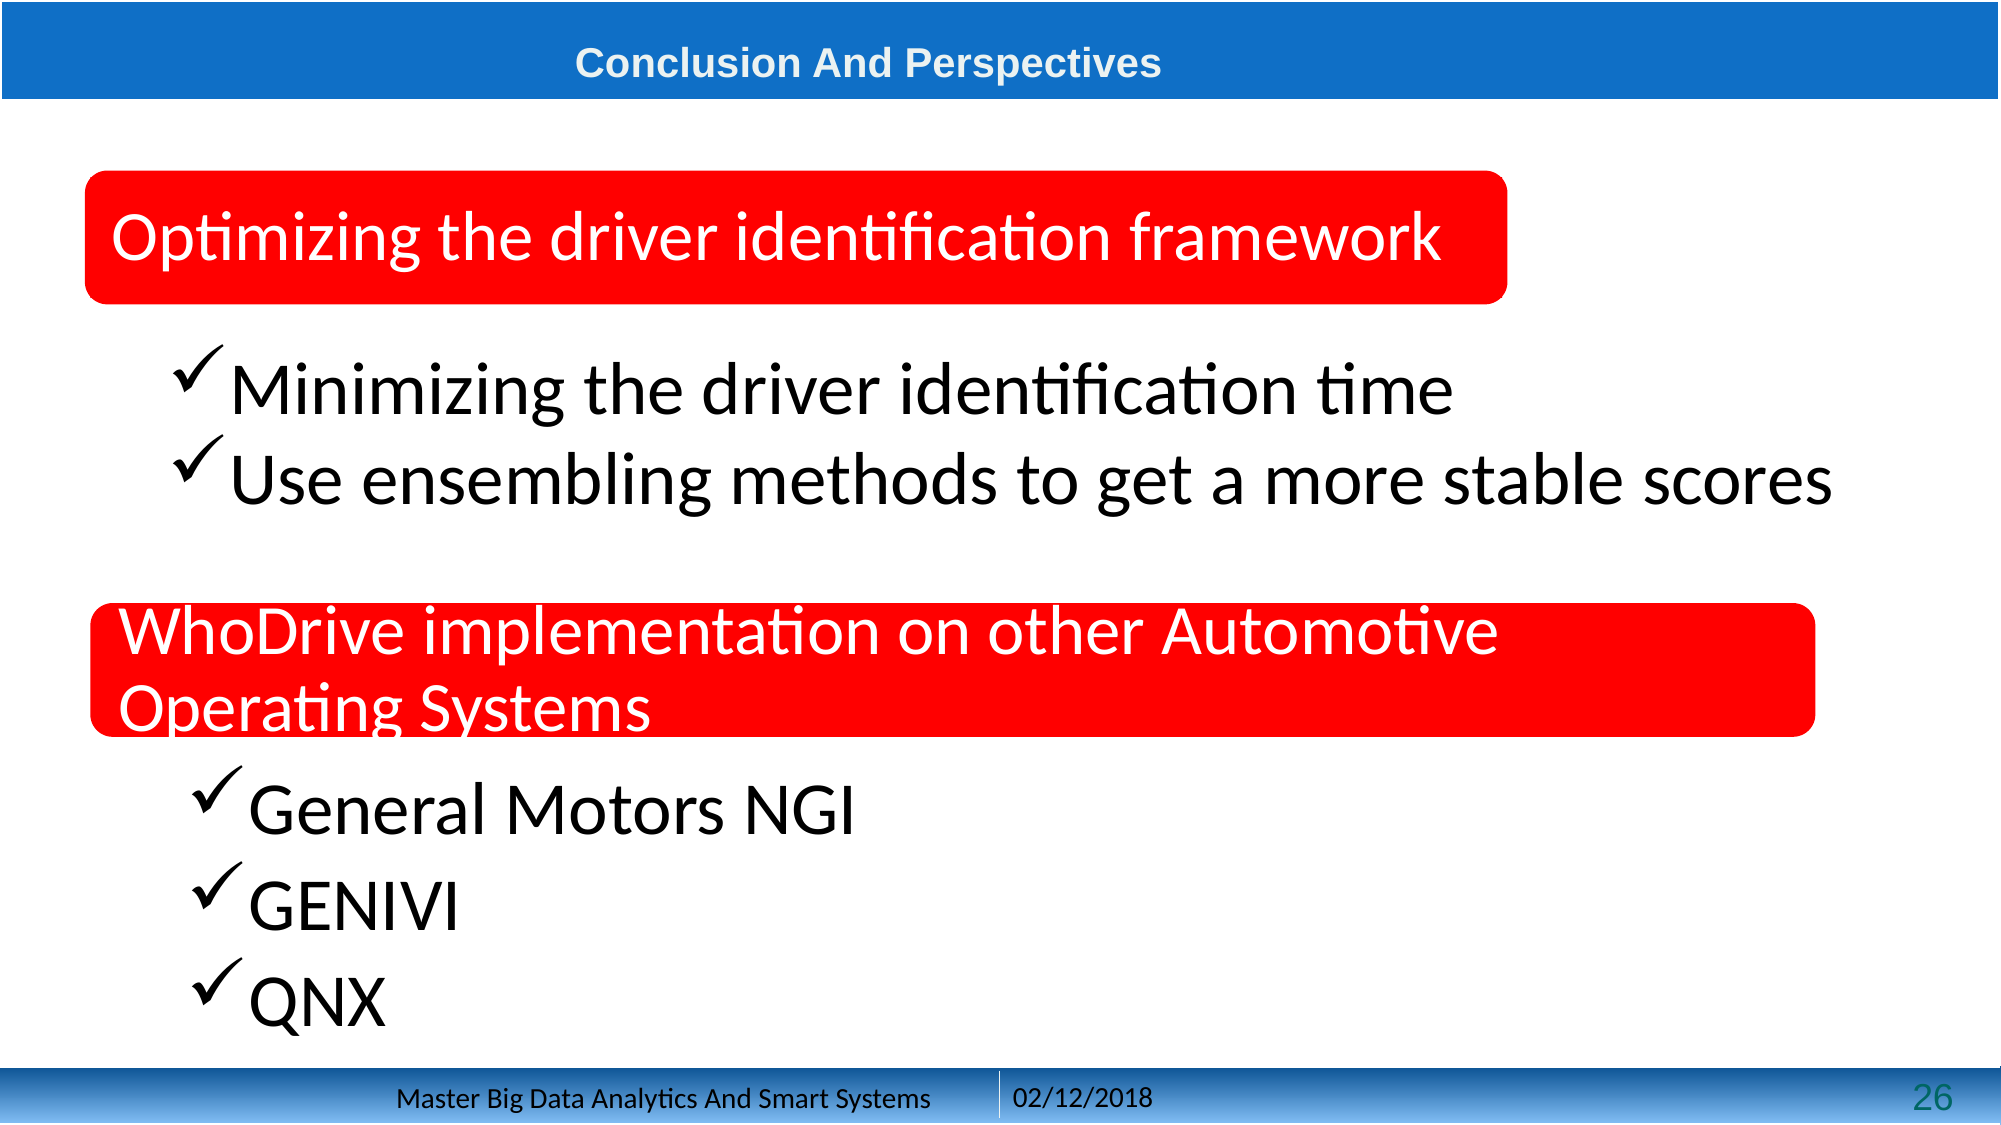

Conclusion And Perspectives

Optimizing the driver identification framework
Minimizing the driver identification time
Use ensembling methods to get a more stable scores

WhoDrive implementation on other Automotive Operating Systems
General Motors NGI
GENIVI
QNX

26
02/12/2018
Master Big Data Analytics And Smart Systems